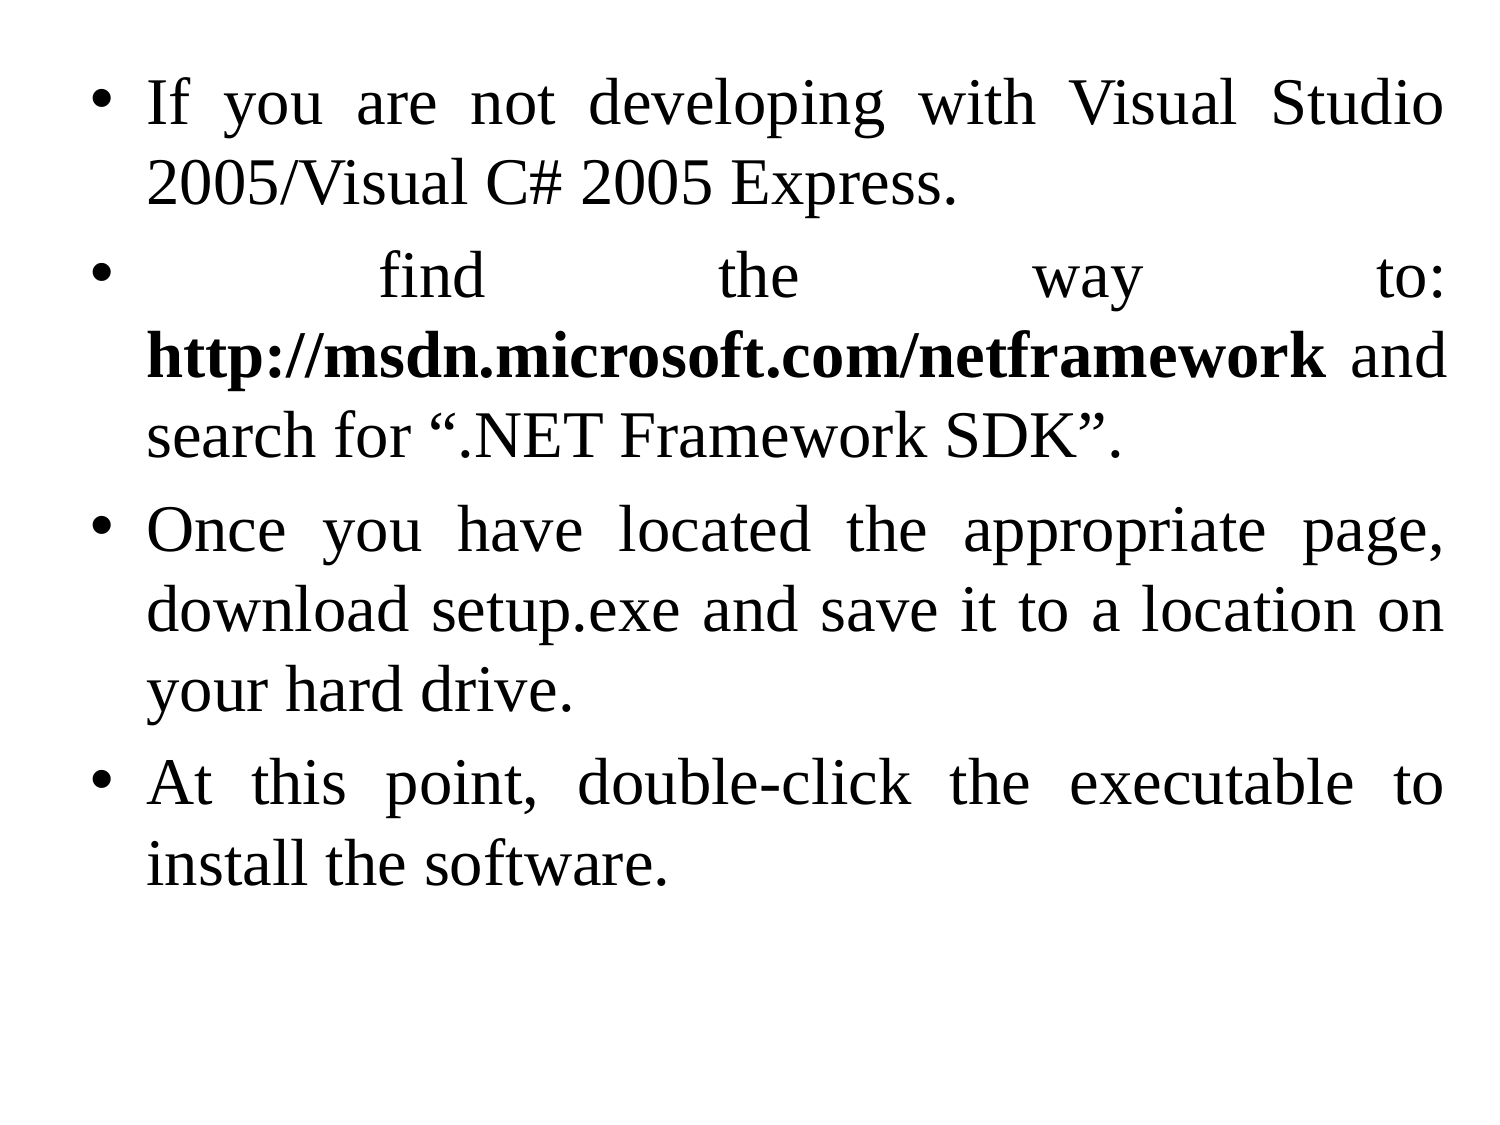

If you are not developing with Visual Studio 2005/Visual C# 2005 Express.
 find the way to: http://msdn.microsoft.com/netframework and search for “.NET Framework SDK”.
Once you have located the appropriate page, download setup.exe and save it to a location on your hard drive.
At this point, double-click the executable to install the software.